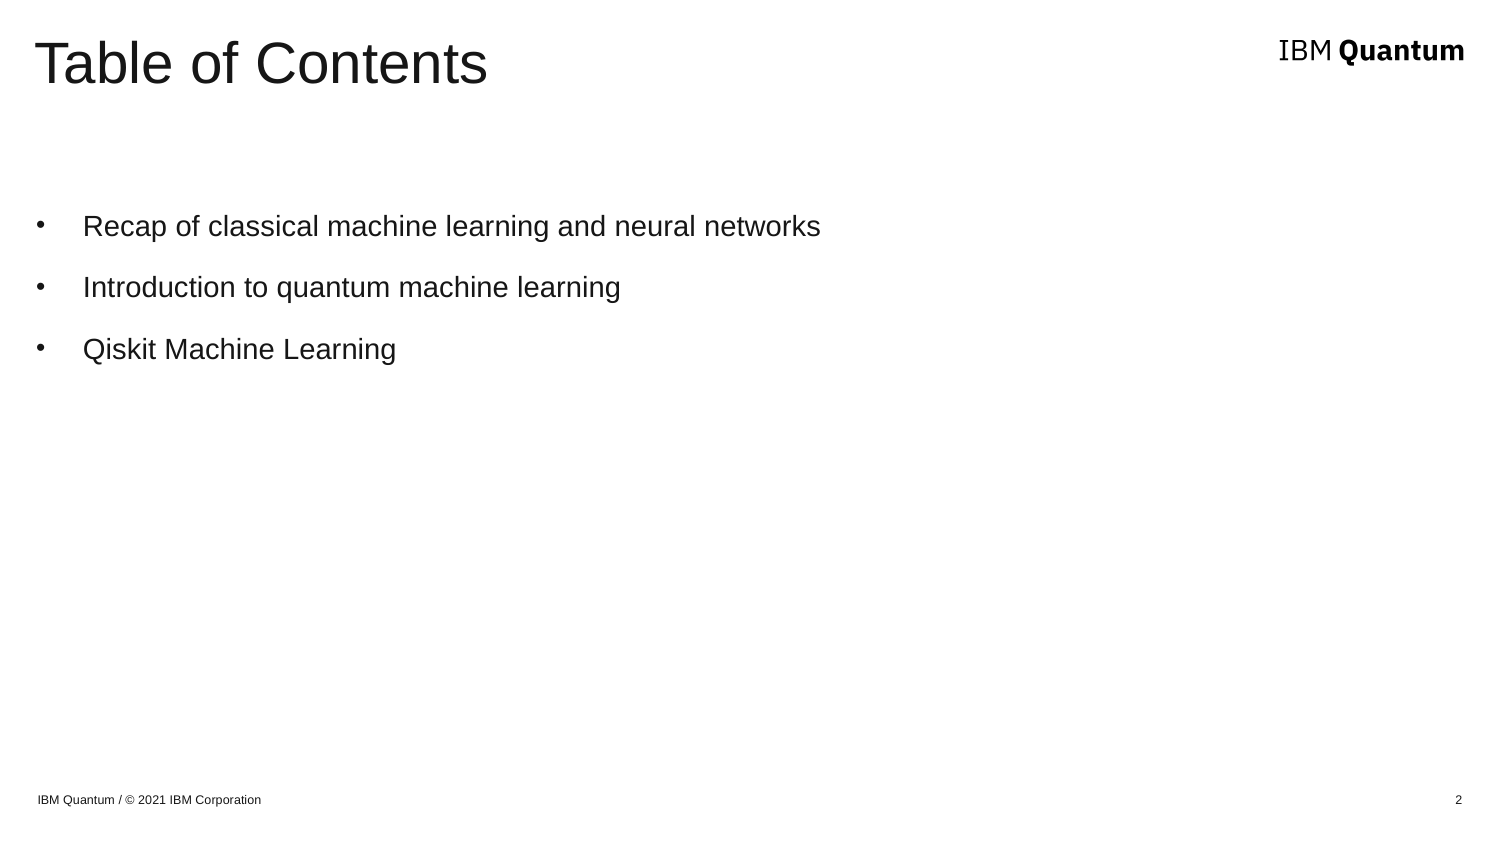

# Table of Contents
Recap of classical machine learning and neural networks
Introduction to quantum machine learning
Qiskit Machine Learning
IBM Quantum / © 2021 IBM Corporation
2